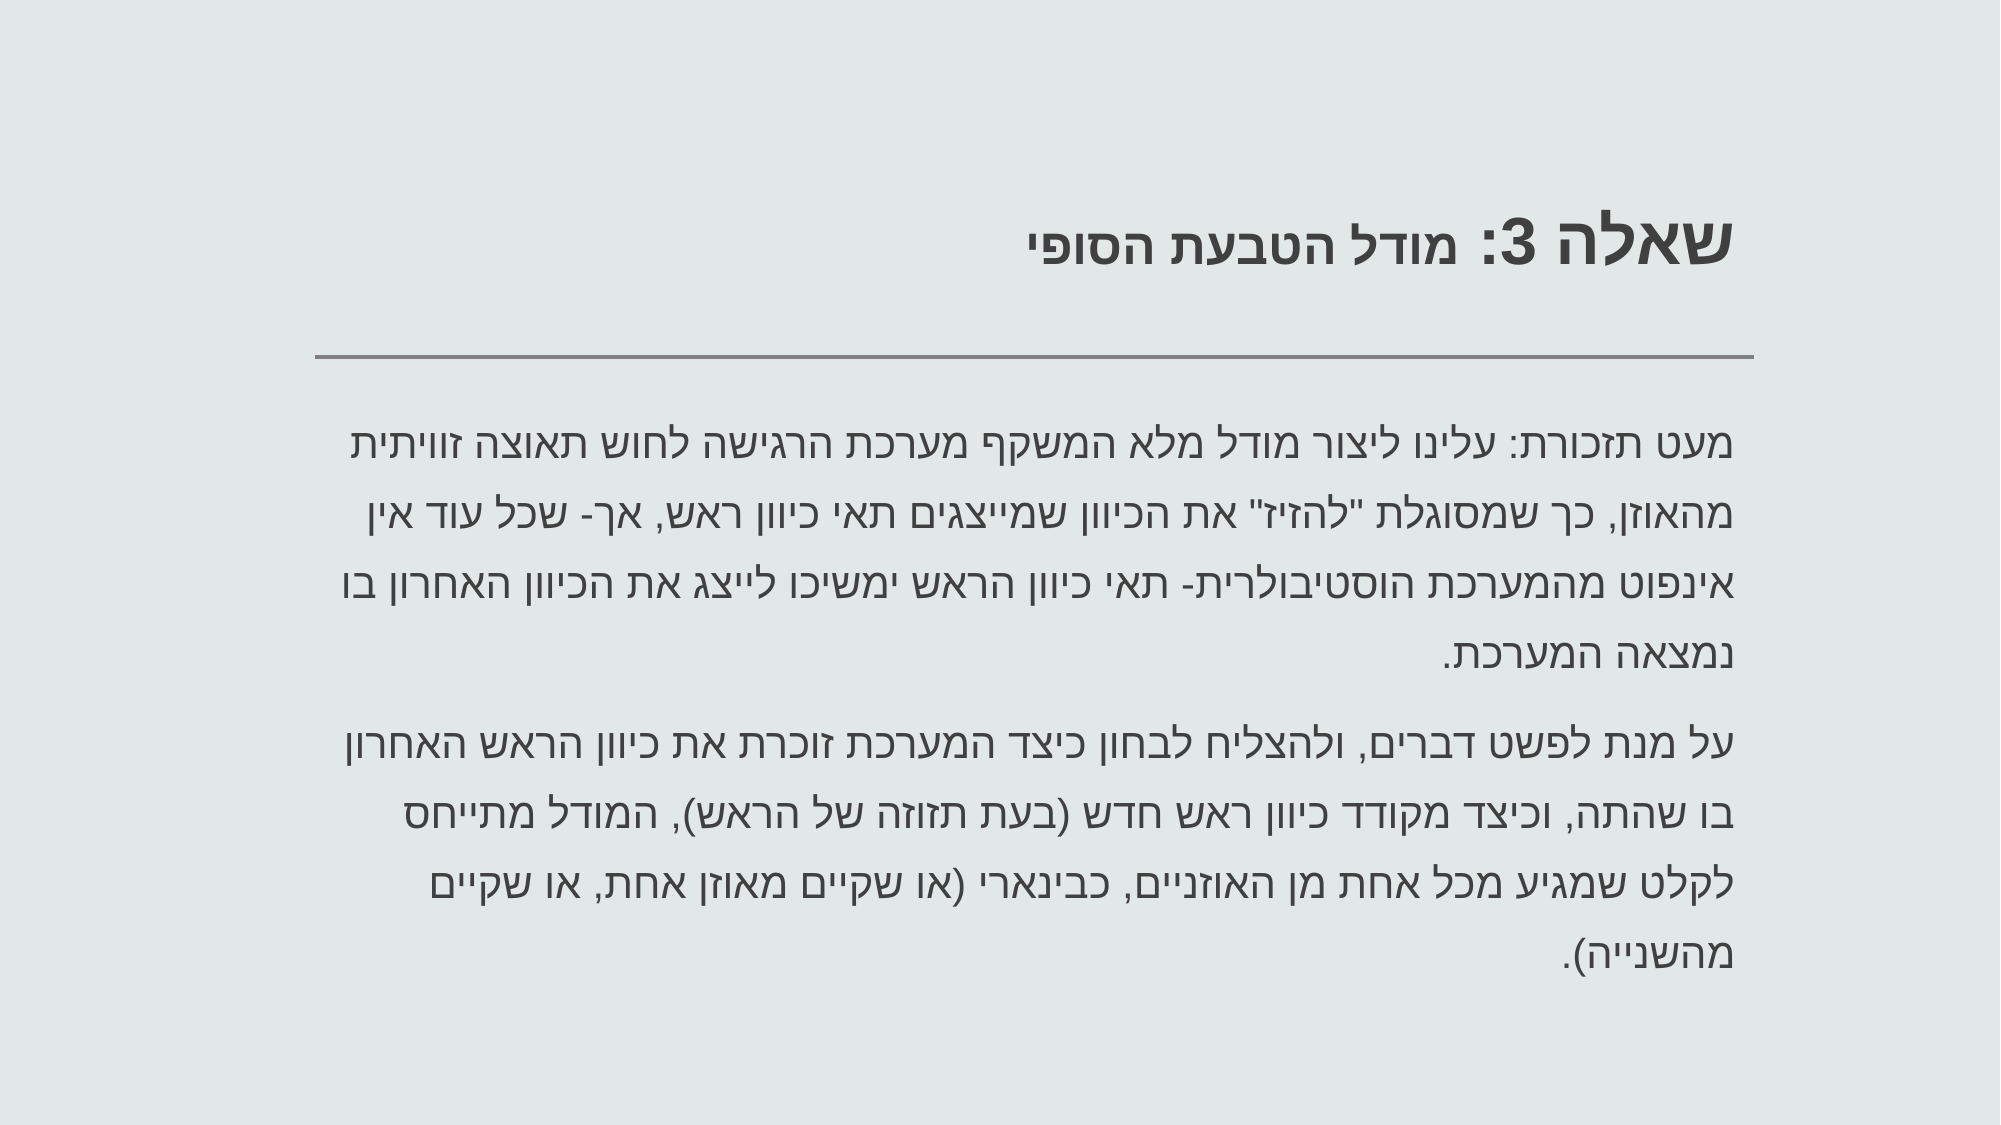

# שאלה 3: מודל הטבעת הסופי
מעט תזכורת: עלינו ליצור מודל מלא המשקף מערכת הרגישה לחוש תאוצה זוויתית מהאוזן, כך שמסוגלת "להזיז" את הכיוון שמייצגים תאי כיוון ראש, אך- שכל עוד אין אינפוט מהמערכת הוסטיבולרית- תאי כיוון הראש ימשיכו לייצג את הכיוון האחרון בו נמצאה המערכת.
על מנת לפשט דברים, ולהצליח לבחון כיצד המערכת זוכרת את כיוון הראש האחרון בו שהתה, וכיצד מקודד כיוון ראש חדש (בעת תזוזה של הראש), המודל מתייחס לקלט שמגיע מכל אחת מן האוזניים, כבינארי (או שקיים מאוזן אחת, או שקיים מהשנייה).